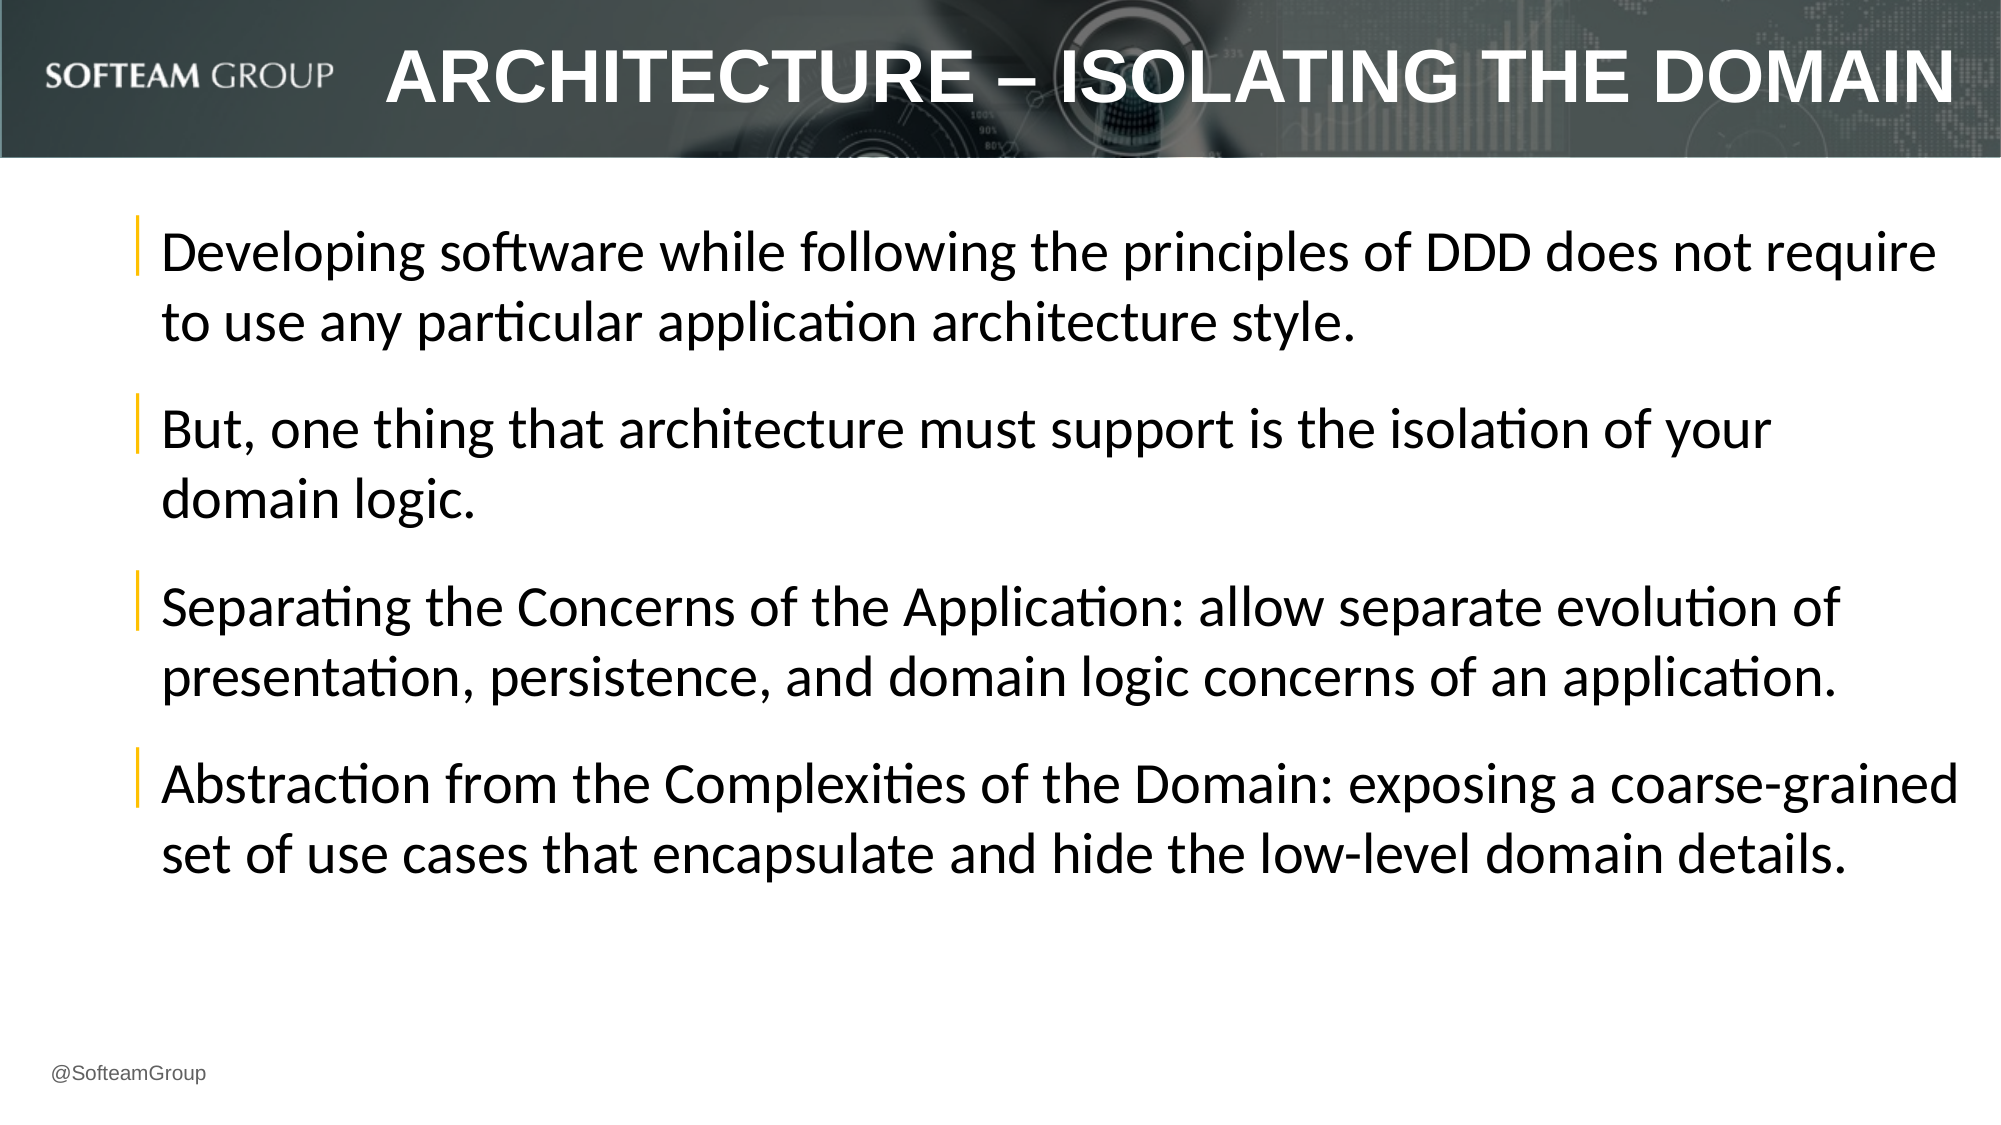

Architecture – isolating the domain
Developing software while following the principles of DDD does not require to use any particular application architecture style.
But, one thing that architecture must support is the isolation of your domain logic.
Separating the Concerns of the Application: allow separate evolution of presentation, persistence, and domain logic concerns of an application.
Abstraction from the Complexities of the Domain: exposing a coarse-grained set of use cases that encapsulate and hide the low-level domain details.